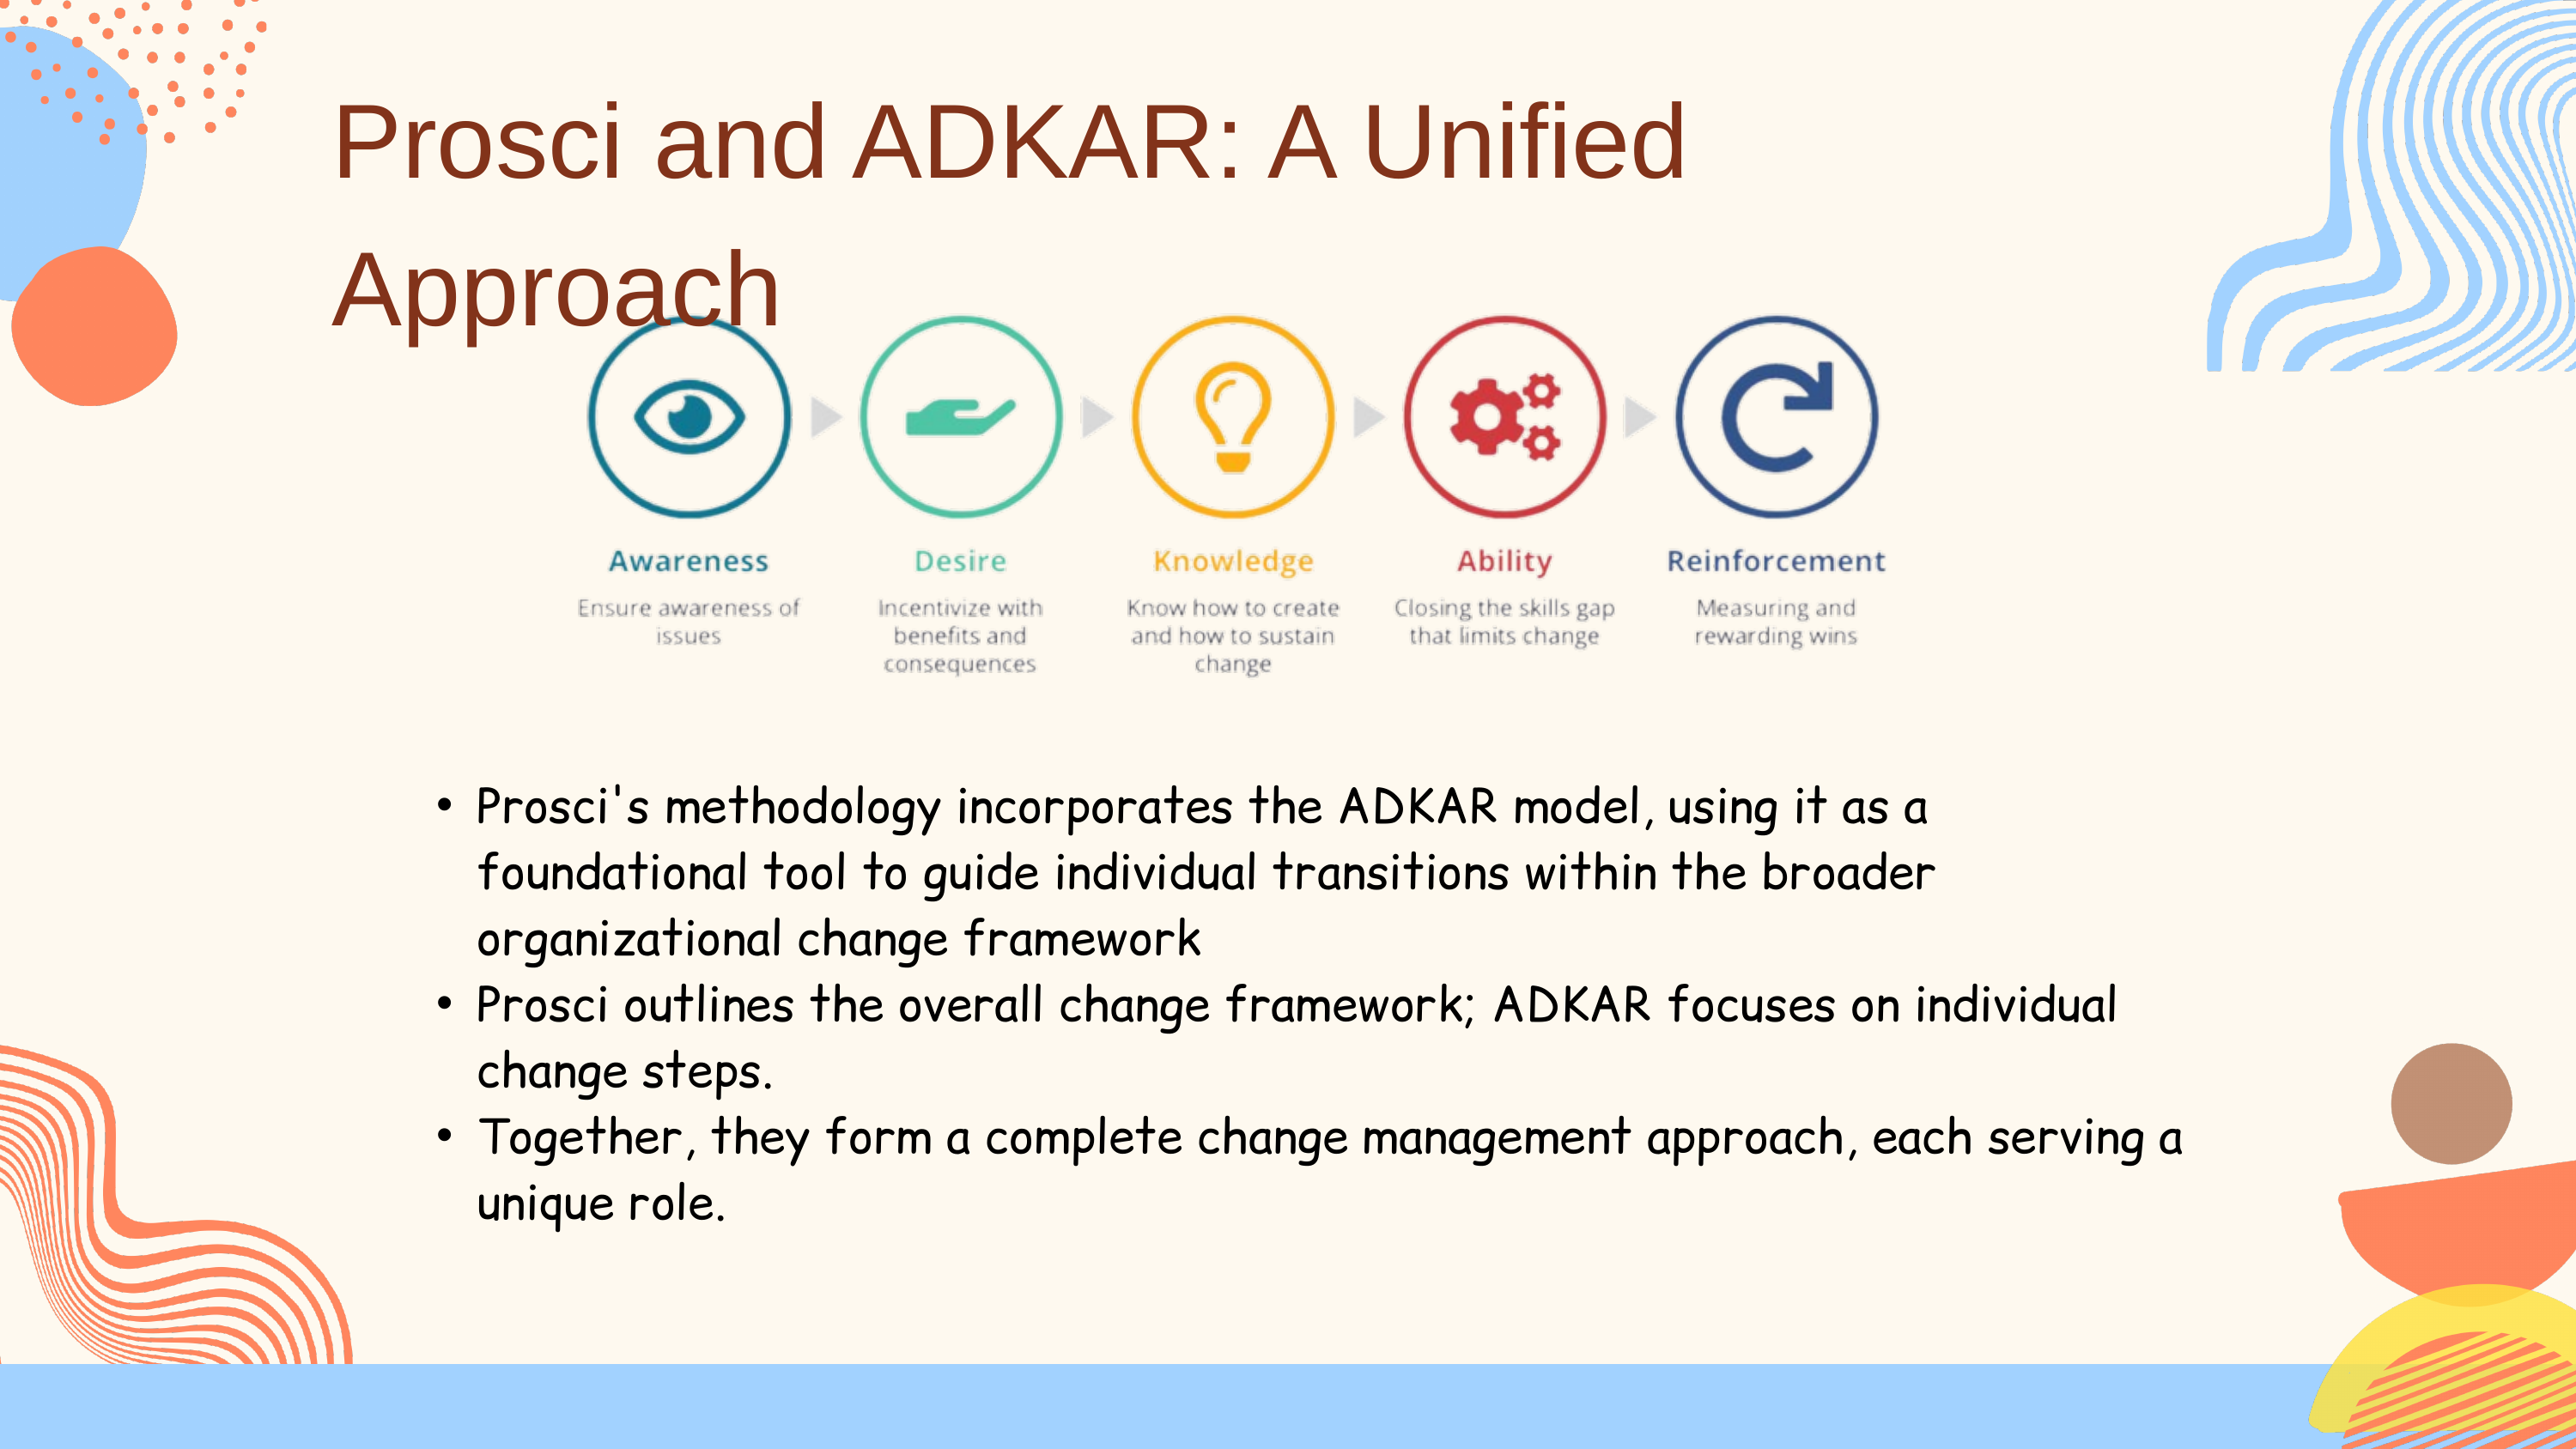

Prosci and ADKAR: A Unified Approach

Prosci's methodology incorporates the ADKAR model, using it as a foundational tool to guide individual transitions within the broader organizational change framework
Prosci outlines the overall change framework; ADKAR focuses on individual change steps.
Together, they form a complete change management approach, each serving a unique role.